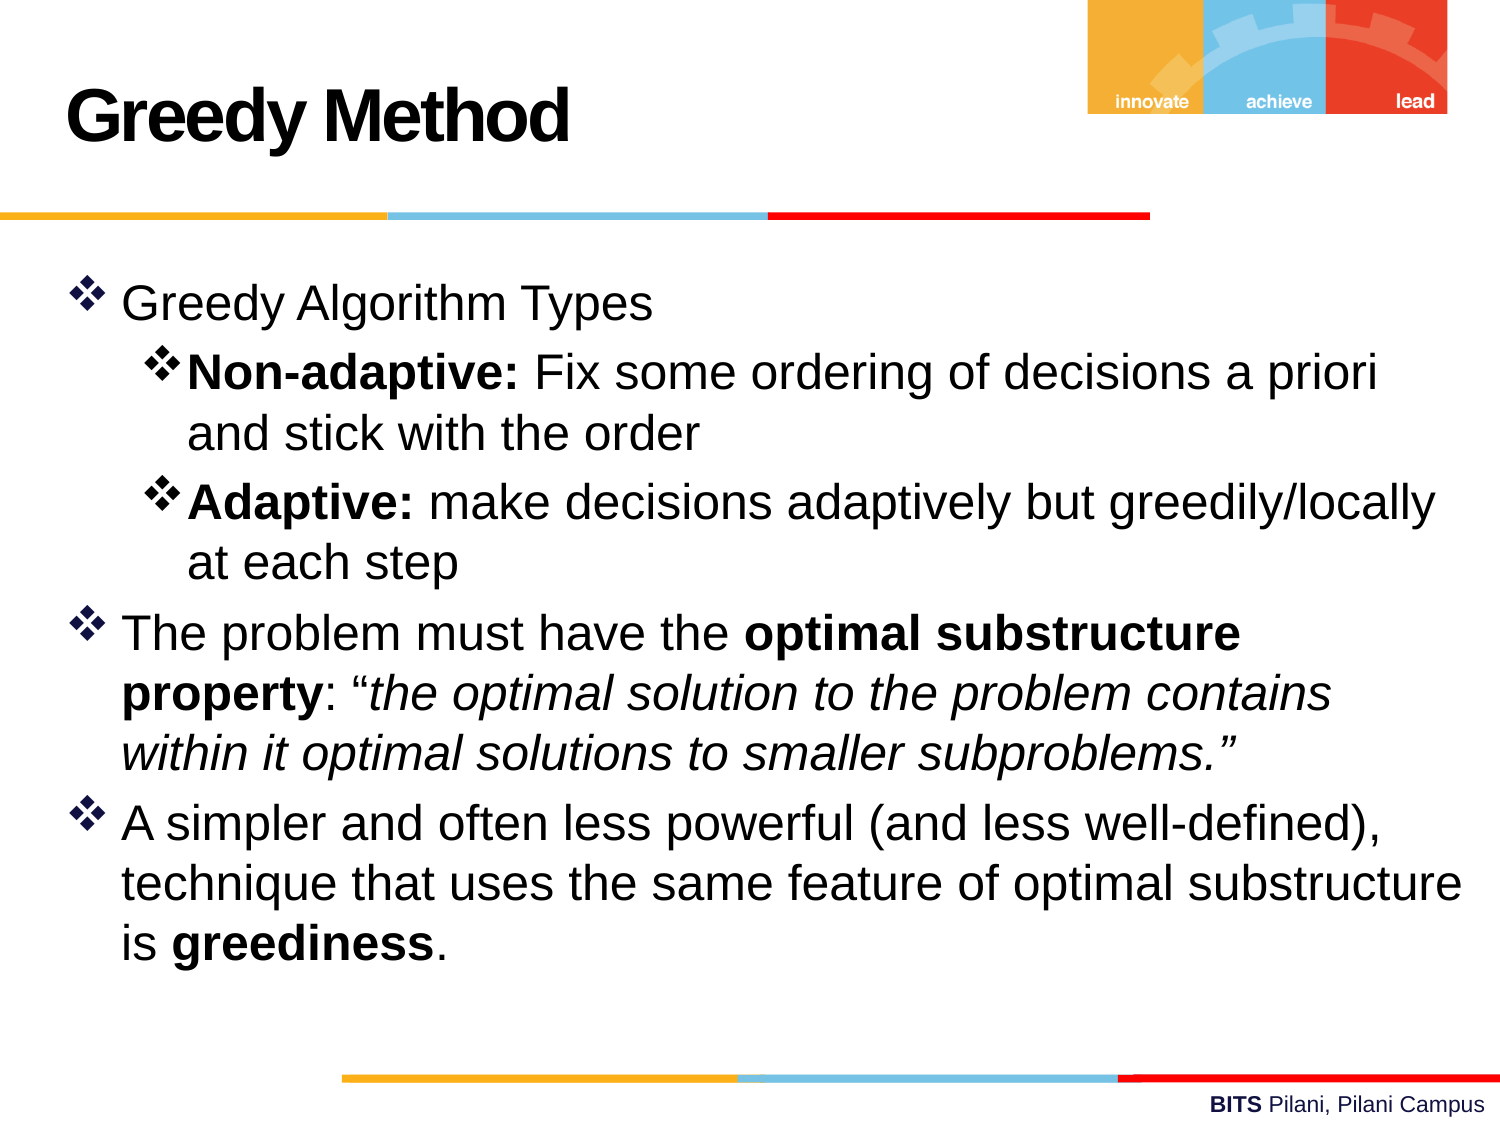

Greedy Method
Greedy Algorithm Types
Non-adaptive: Fix some ordering of decisions a priori and stick with the order
Adaptive: make decisions adaptively but greedily/locally at each step
The problem must have the optimal substructure property: “the optimal solution to the problem contains within it optimal solutions to smaller subproblems.”
A simpler and often less powerful (and less well-defined), technique that uses the same feature of optimal substructure is greediness.